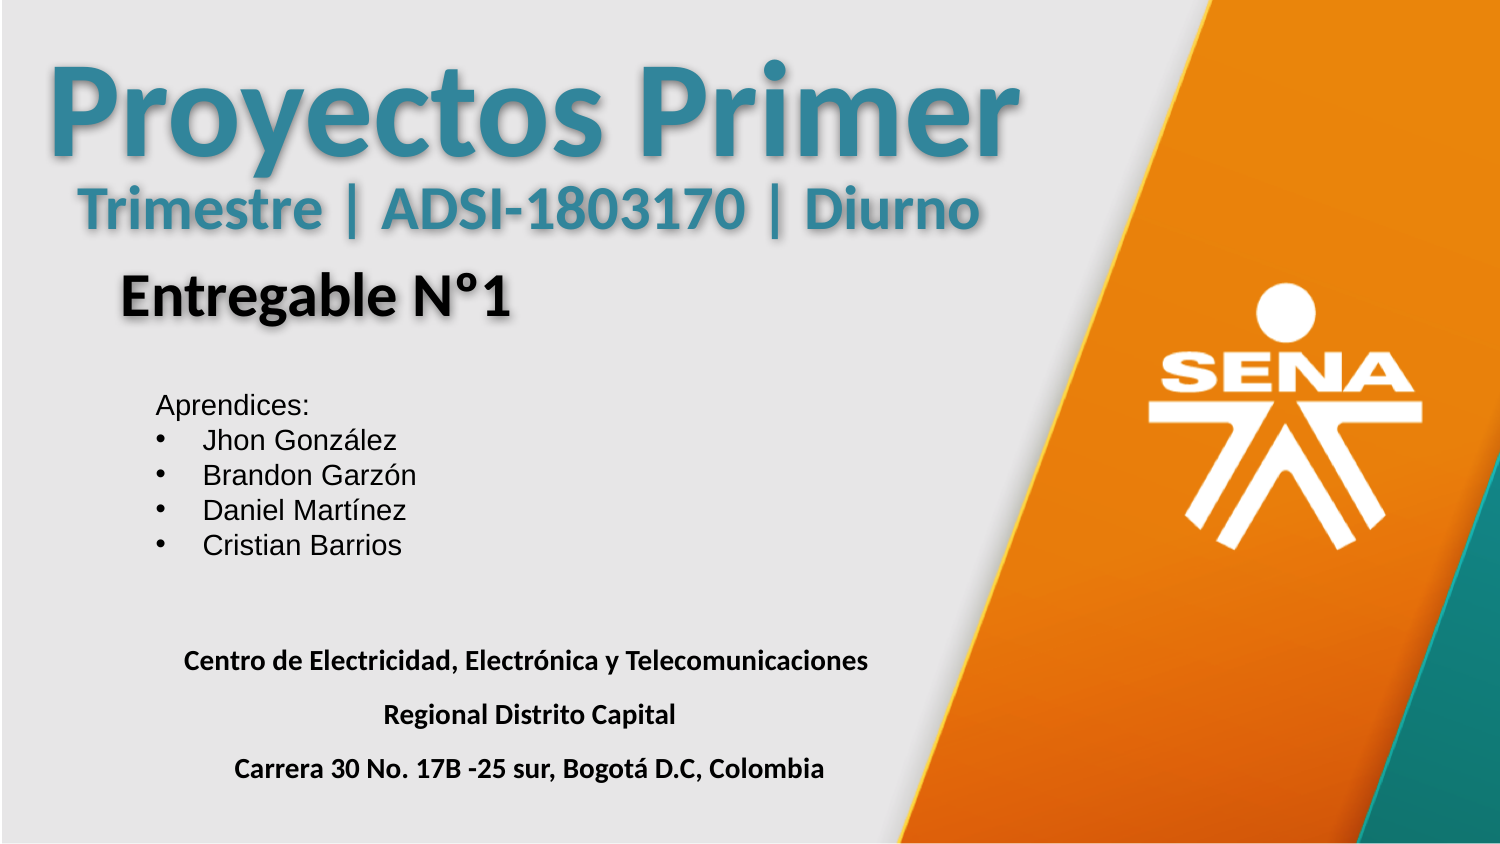

Proyectos Primer
Trimestre | ADSI-1803170 | Diurno
Entregable Nº1
Aprendices:
Jhon González
Brandon Garzón
Daniel Martínez
Cristian Barrios

Centro de Electricidad, Electrónica y Telecomunicaciones
Regional Distrito Capital
Carrera 30 No. 17B -25 sur, Bogotá D.C, Colombia